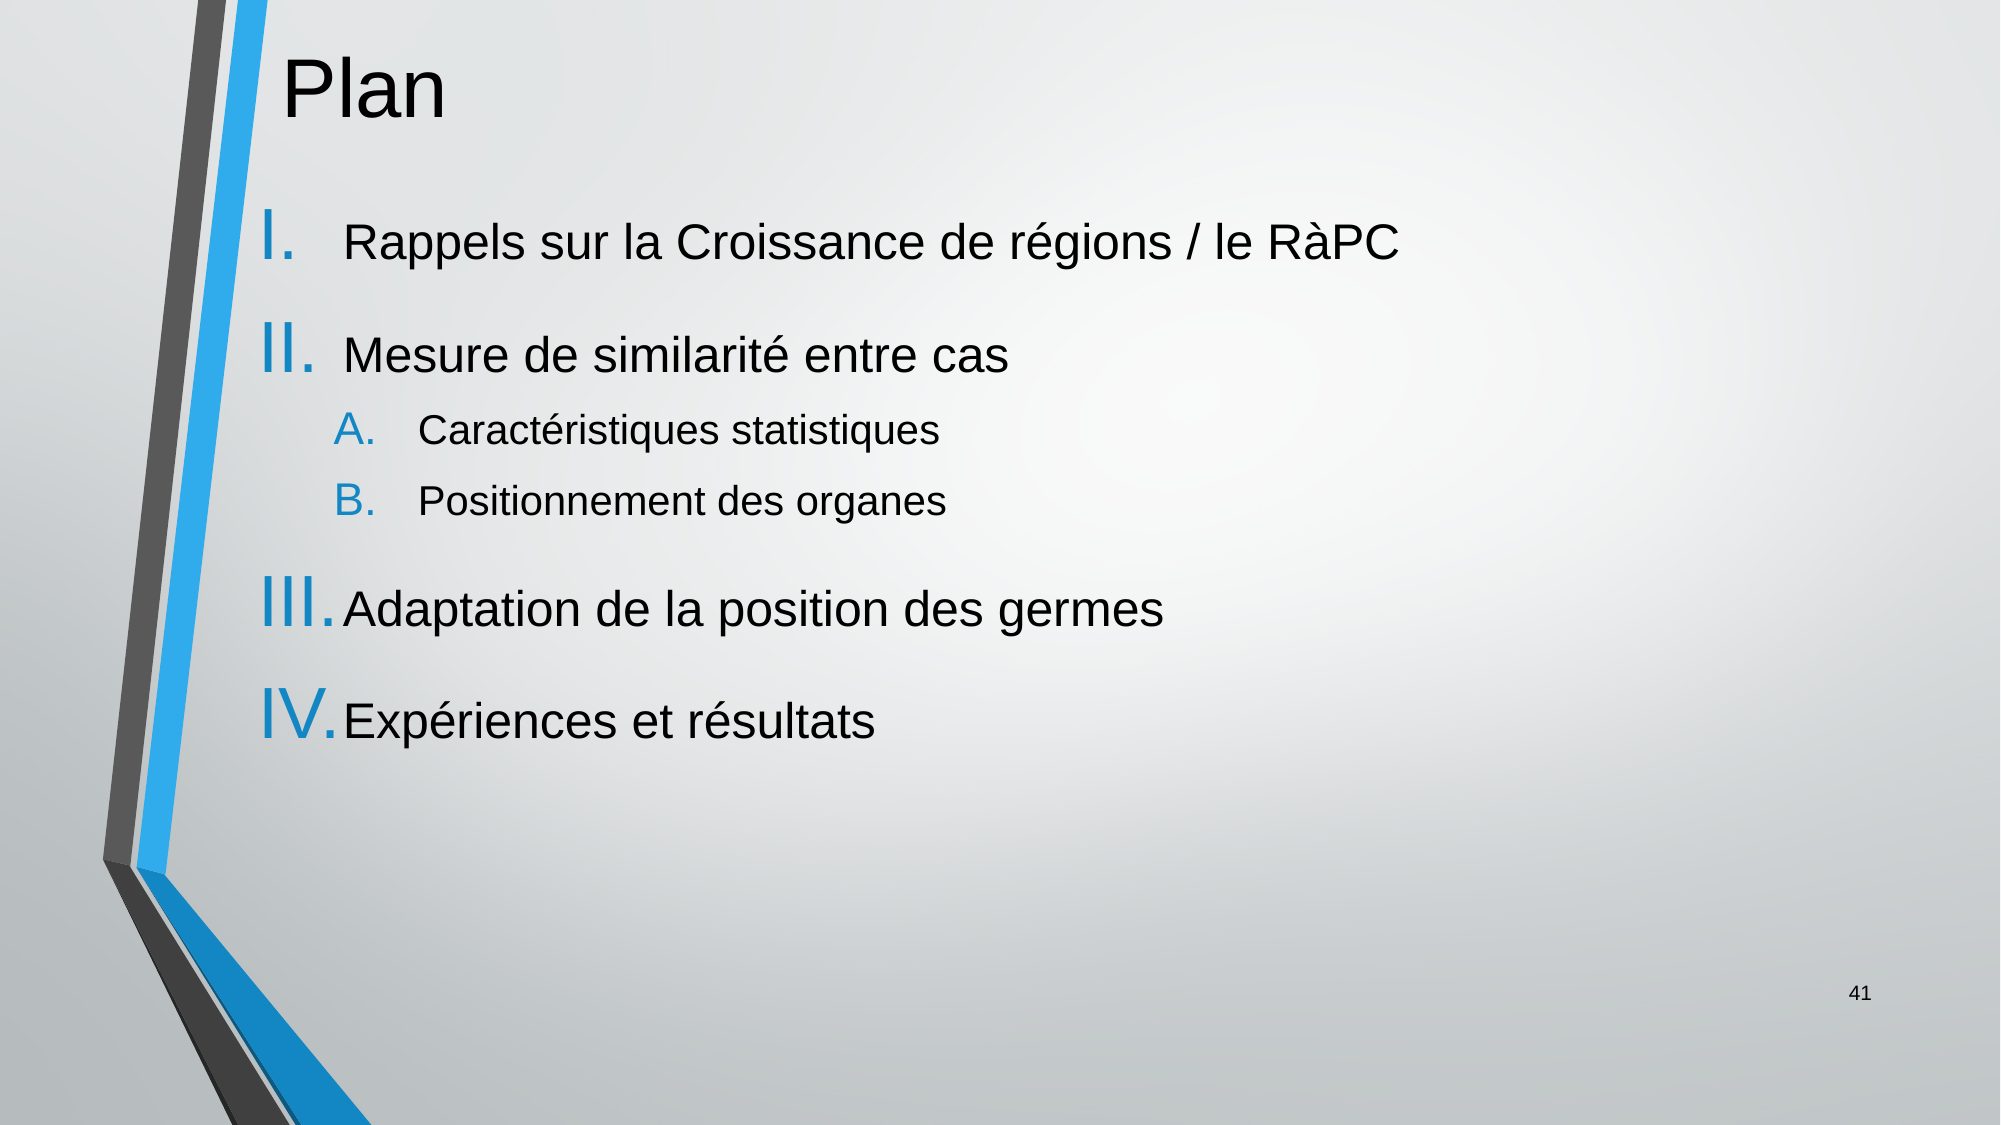

# Plan
Rappels sur la Croissance de régions / le RàPC
Mesure de similarité entre cas
Caractéristiques statistiques
Positionnement des organes
Adaptation de la position des germes
Expériences et résultats

41